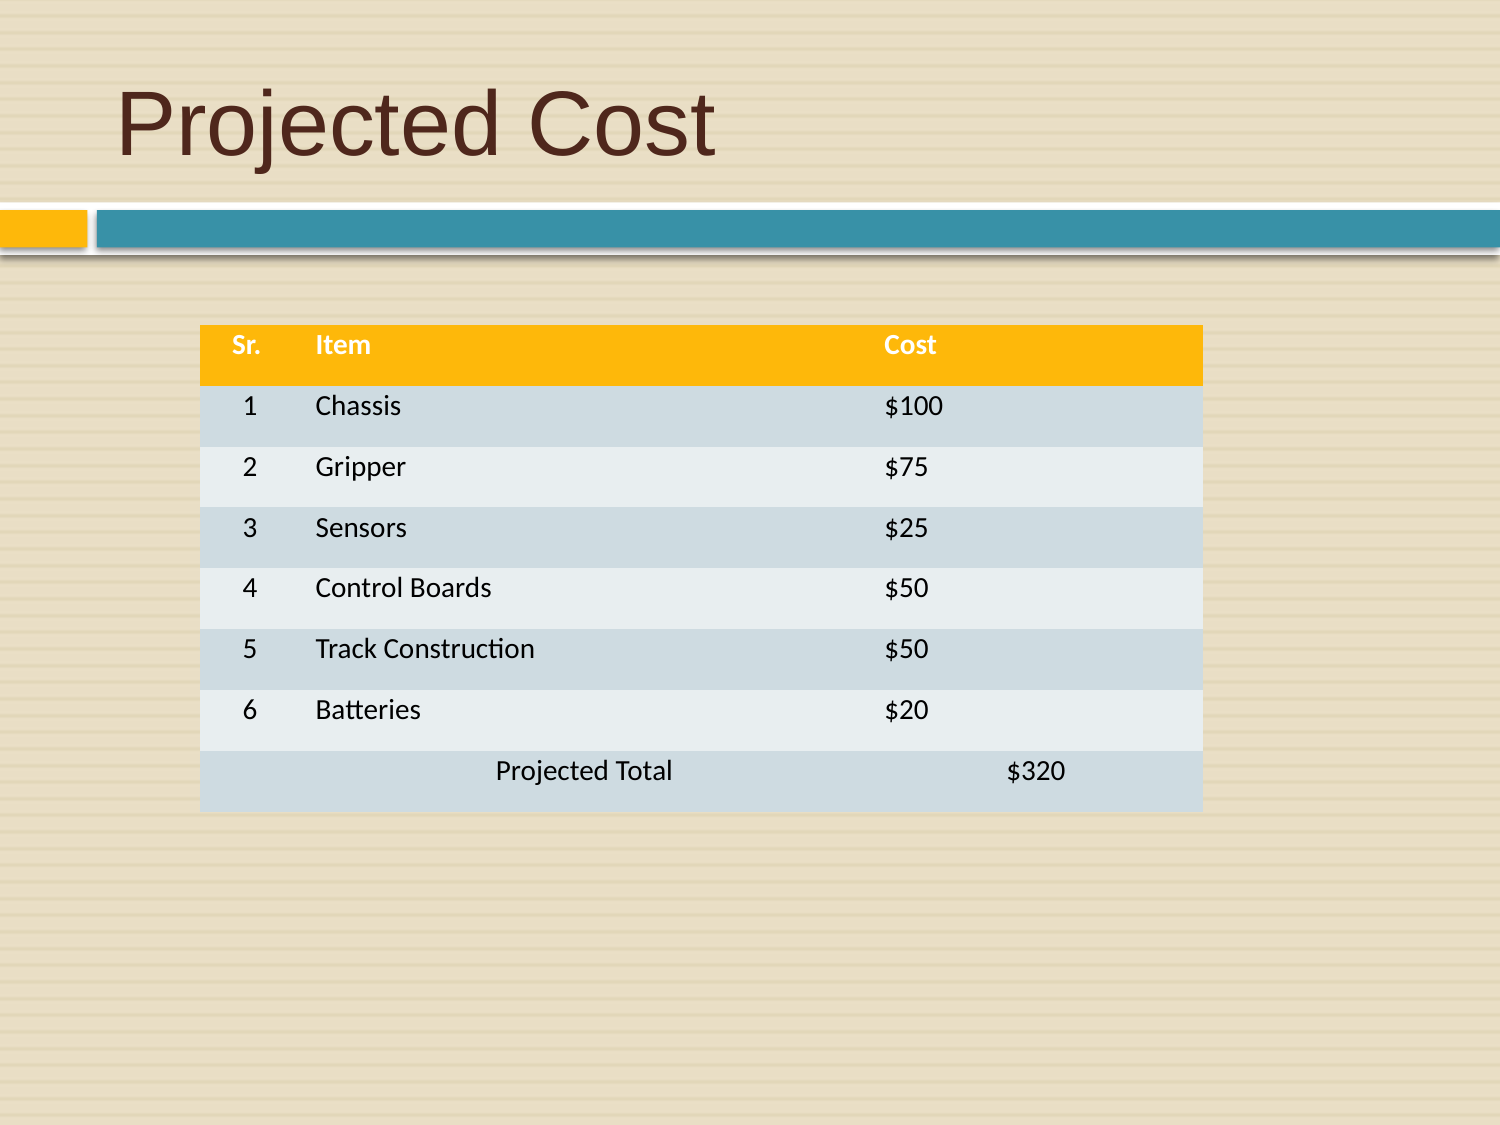

# Projected Cost
| Sr. | Item | Cost |
| --- | --- | --- |
| 1 | Chassis | $100 |
| 2 | Gripper | $75 |
| 3 | Sensors | $25 |
| 4 | Control Boards | $50 |
| 5 | Track Construction | $50 |
| 6 | Batteries | $20 |
|  | Projected Total | $320 |